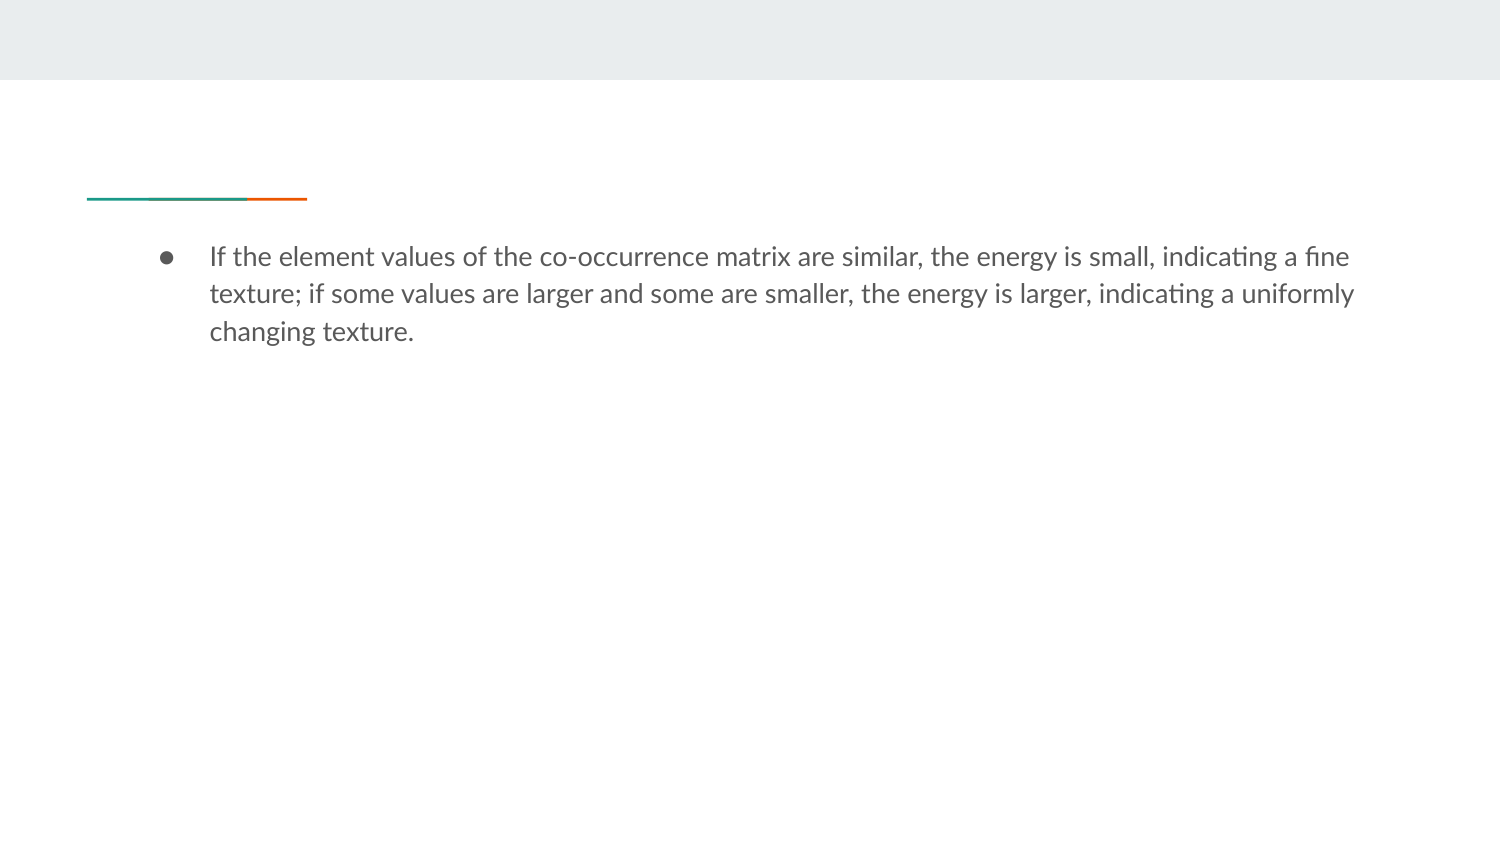

#
If the element values ​​of the co-occurrence matrix are similar, the energy is small, indicating a fine texture; if some values ​​are larger and some are smaller, the energy is larger, indicating a uniformly changing texture.